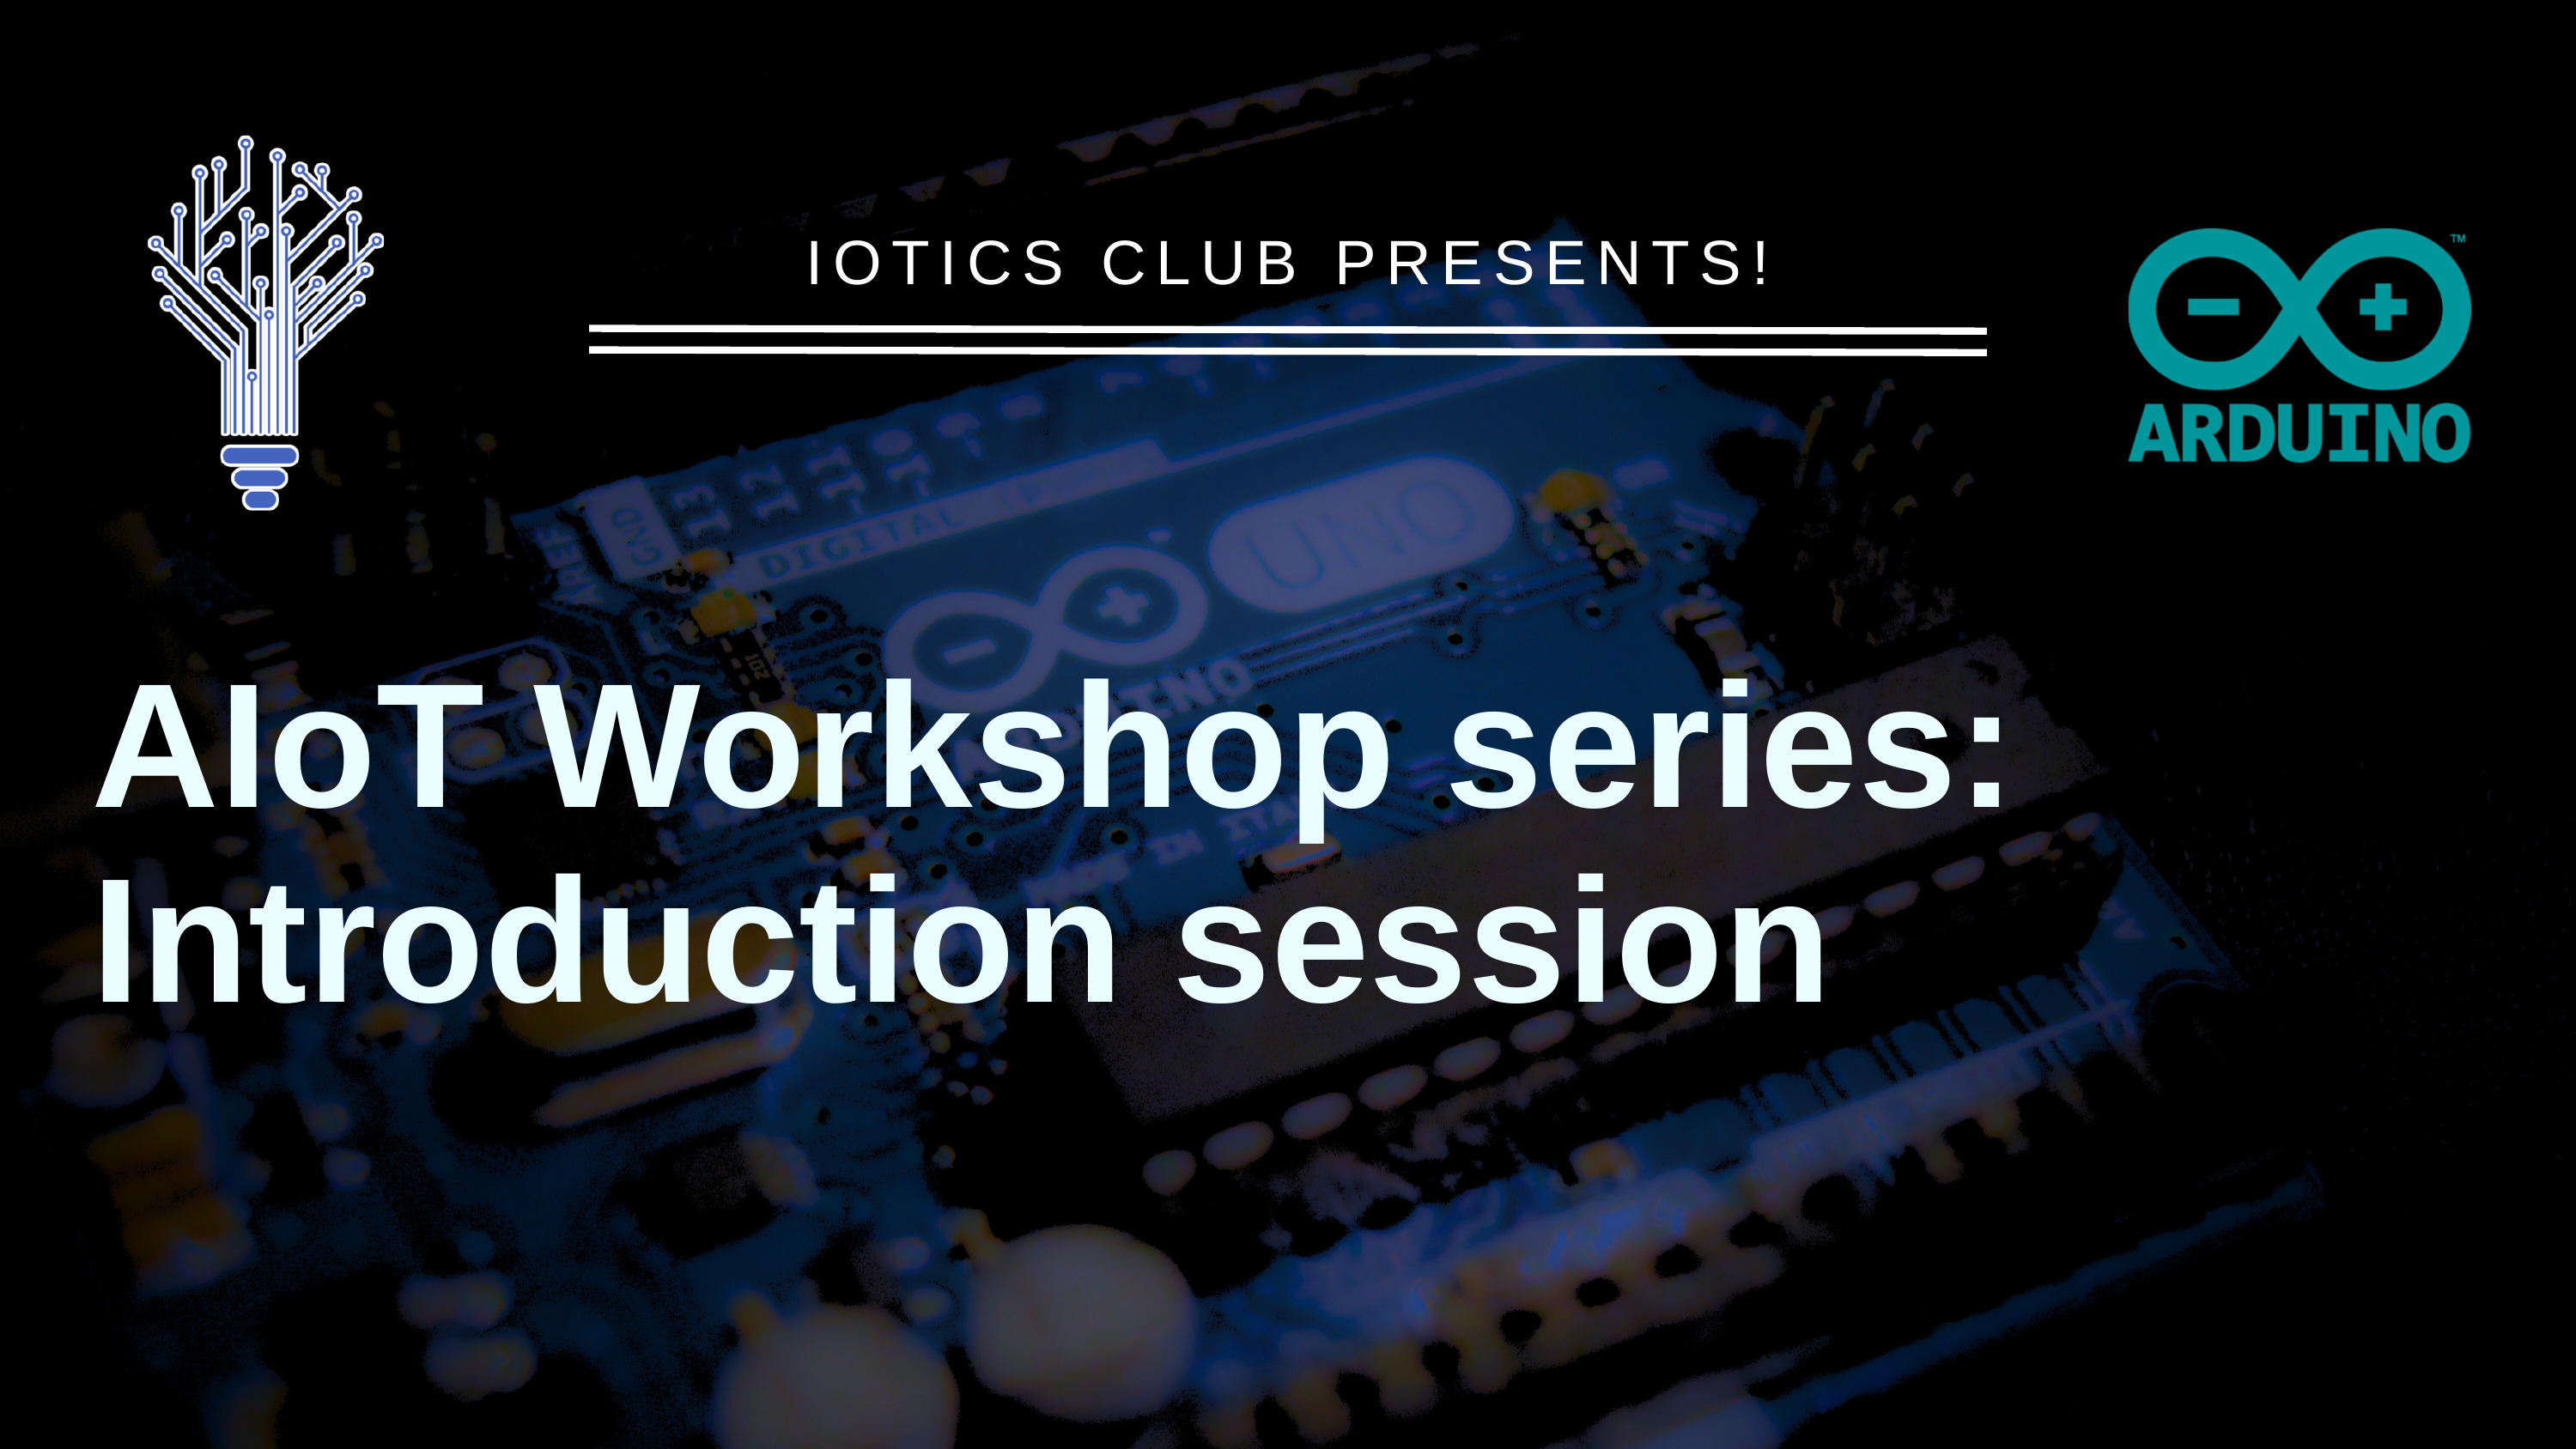

IOTICS CLUB PRESENTS!

AIoT Workshop series: Introduction session